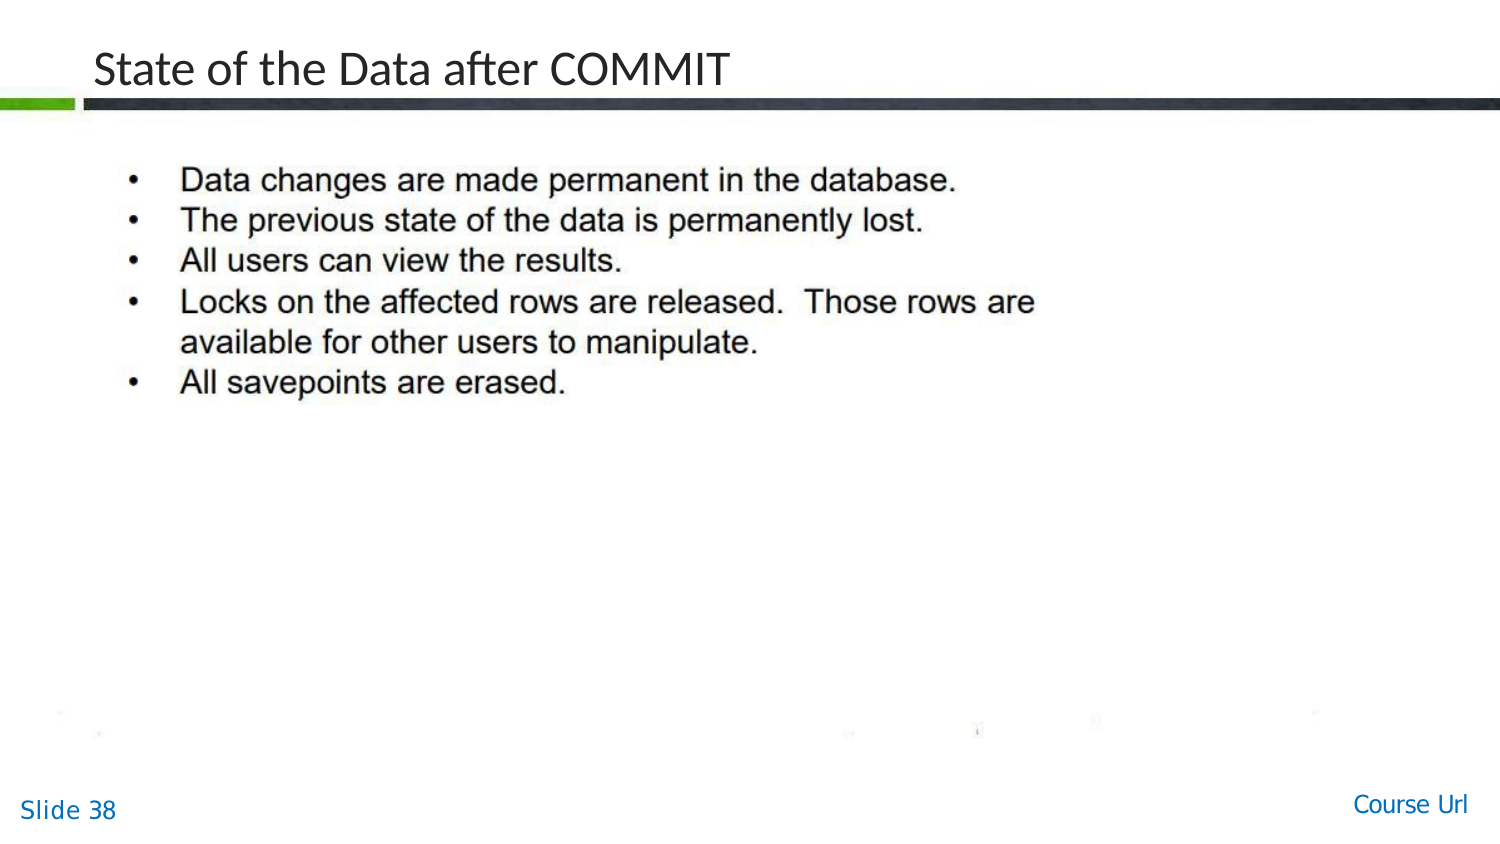

# State of the Data after COMMIT

Course Url
Slide 38